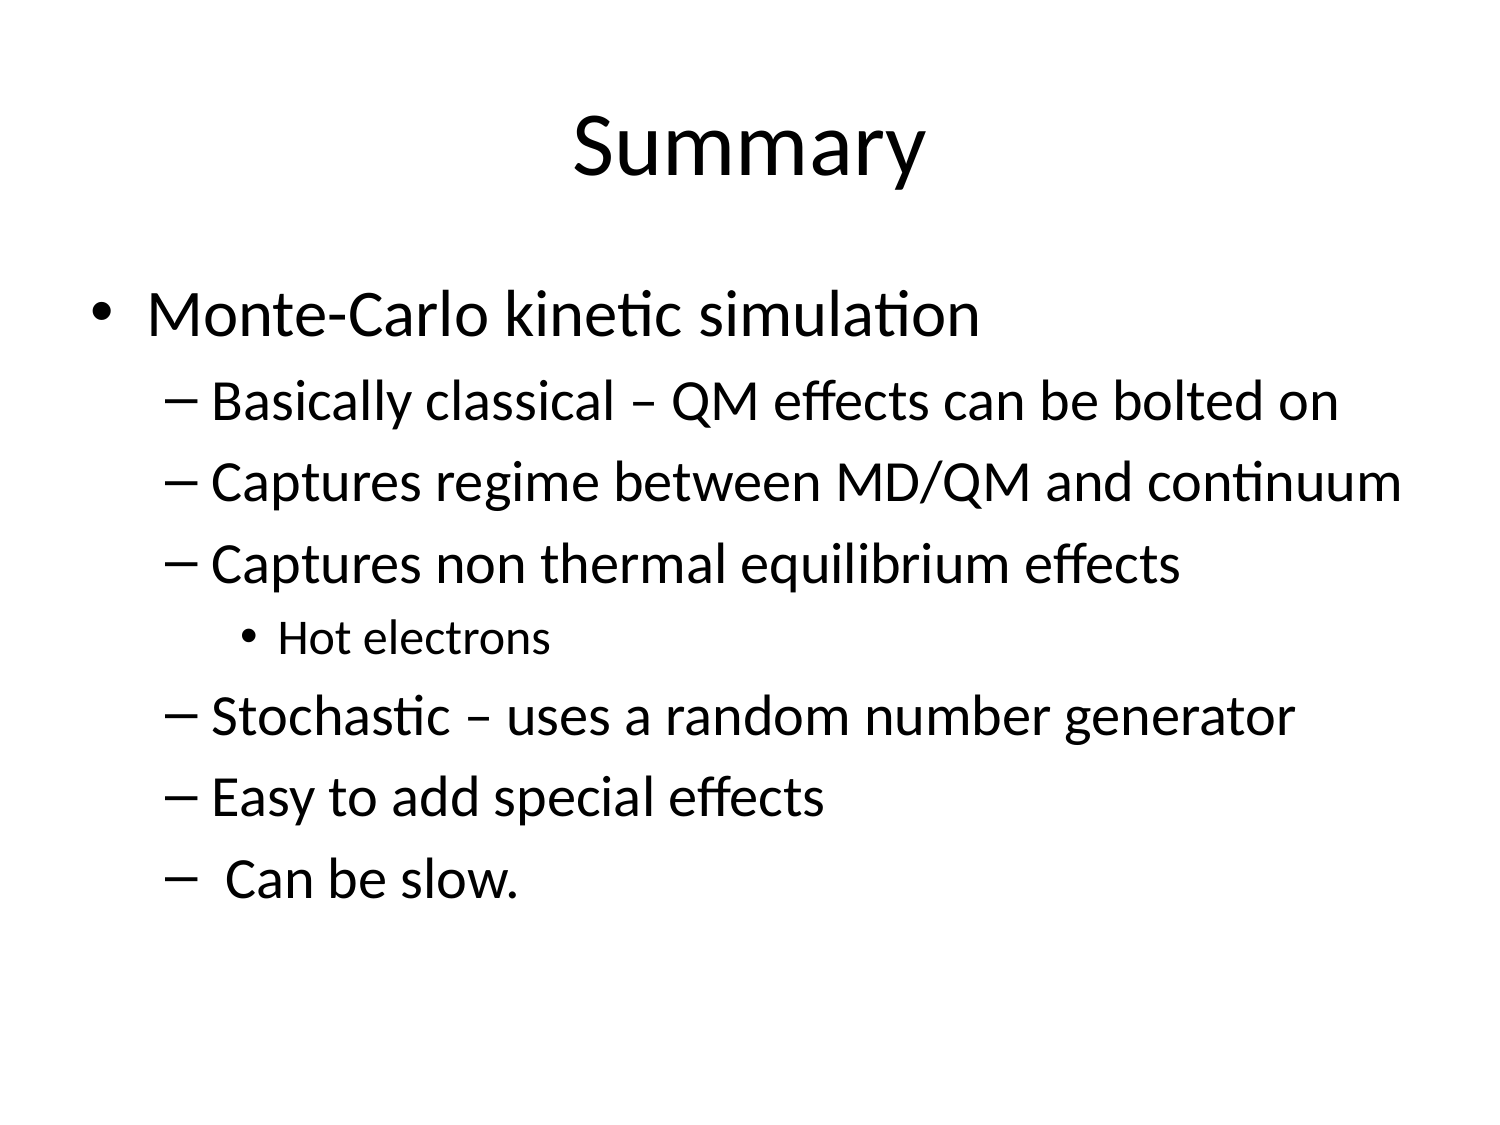

# Summary
Monte-Carlo kinetic simulation
Basically classical – QM effects can be bolted on
Captures regime between MD/QM and continuum
Captures non thermal equilibrium effects
Hot electrons
Stochastic – uses a random number generator
Easy to add special effects
 Can be slow.